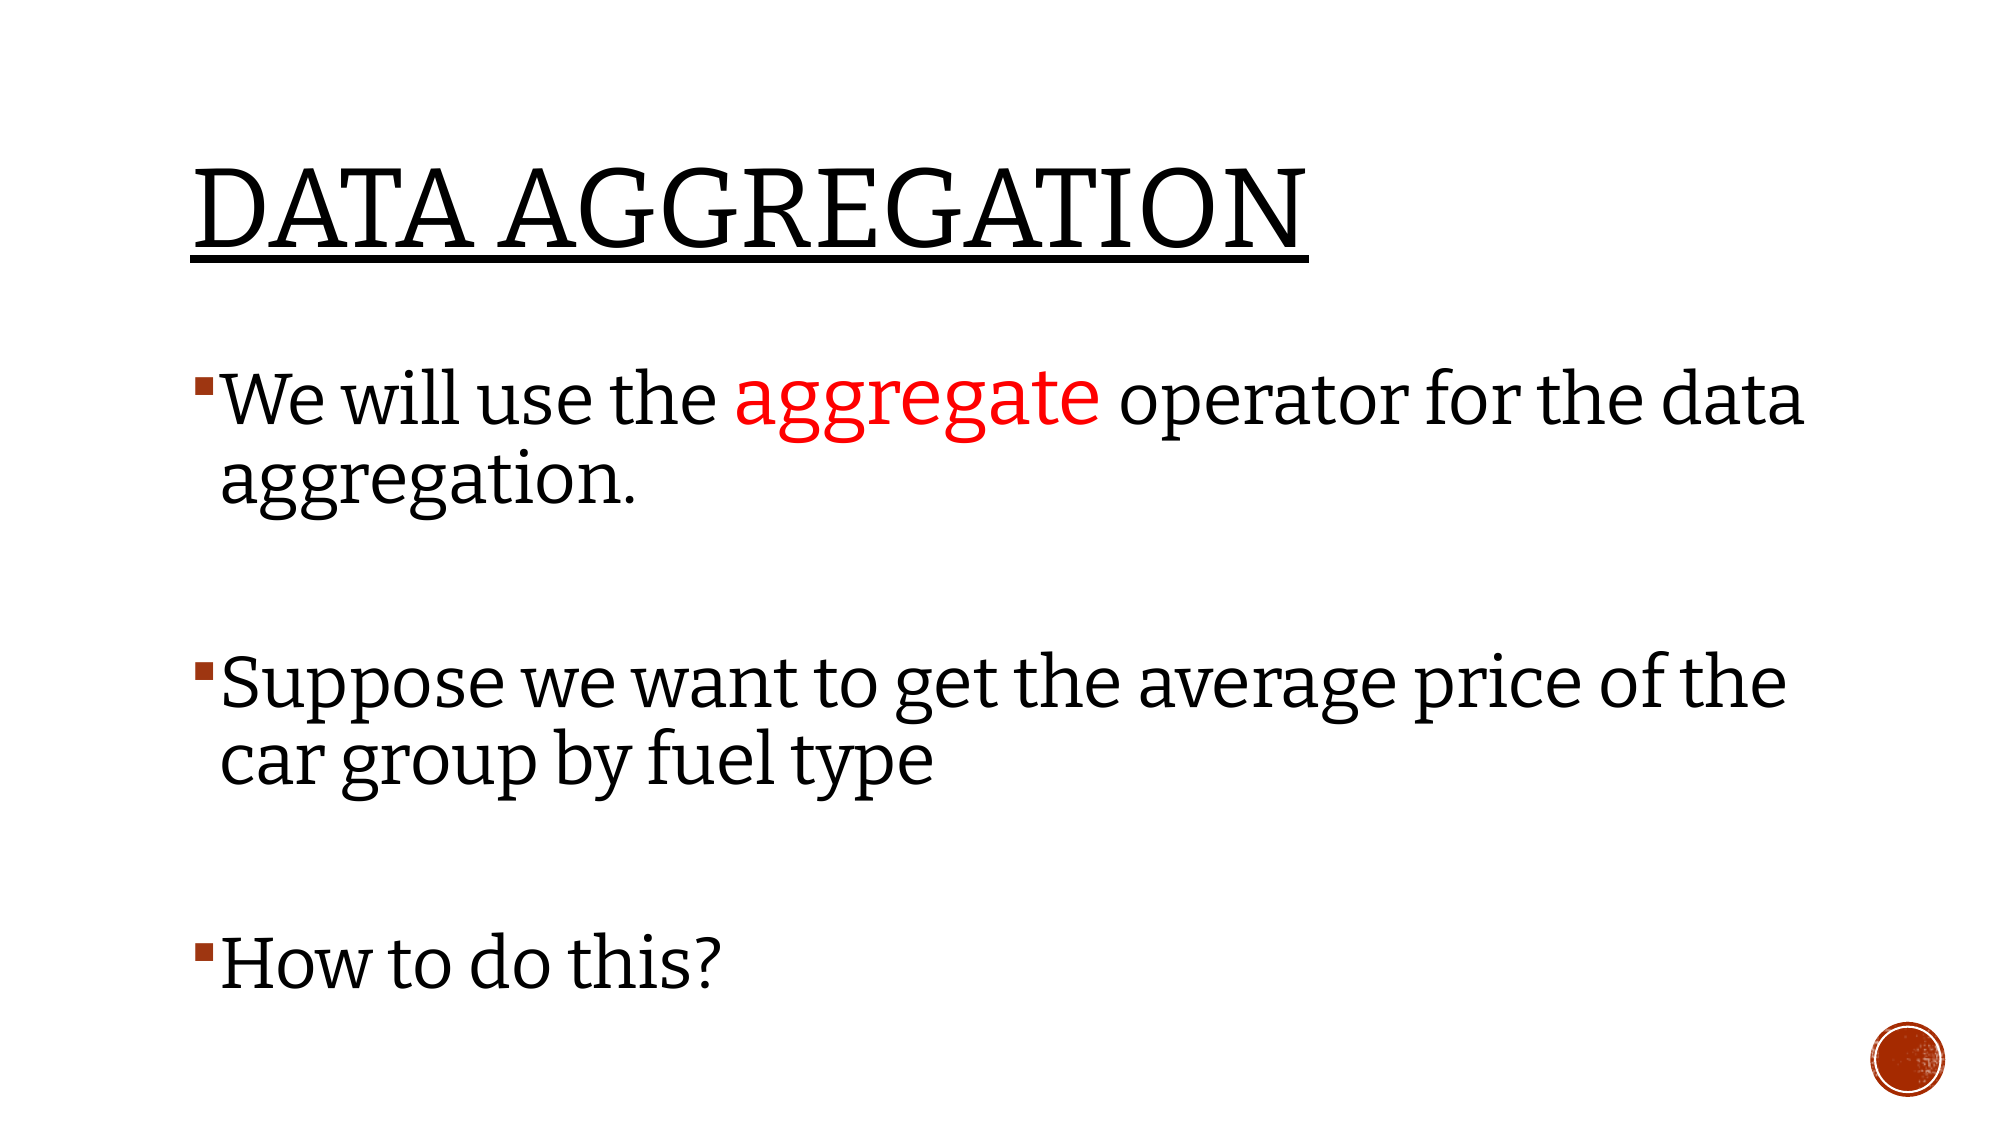

# Data aggregation
We will use the aggregate operator for the data aggregation.

Suppose we want to get the average price of the car group by fuel type

How to do this?